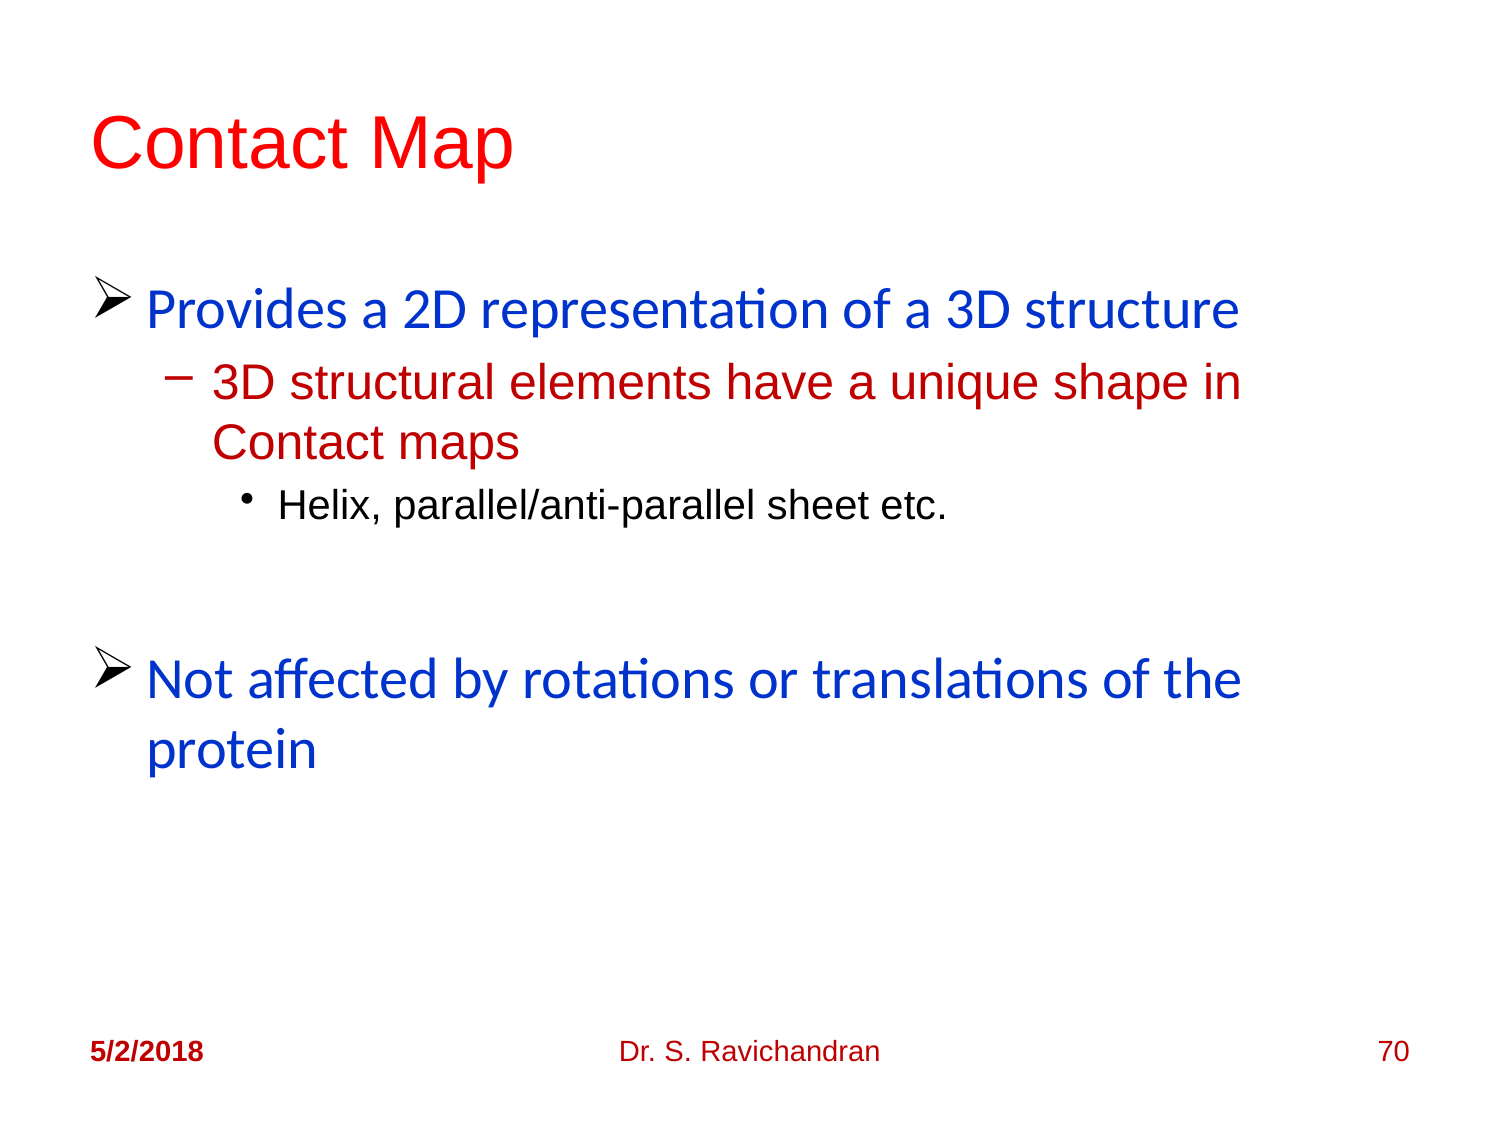

# Contact Map
Provides a 2D representation of a 3D structure
3D structural elements have a unique shape in Contact maps
Helix, parallel/anti-parallel sheet etc.
Not affected by rotations or translations of the protein

5/2/2018
Dr. S. Ravichandran
70